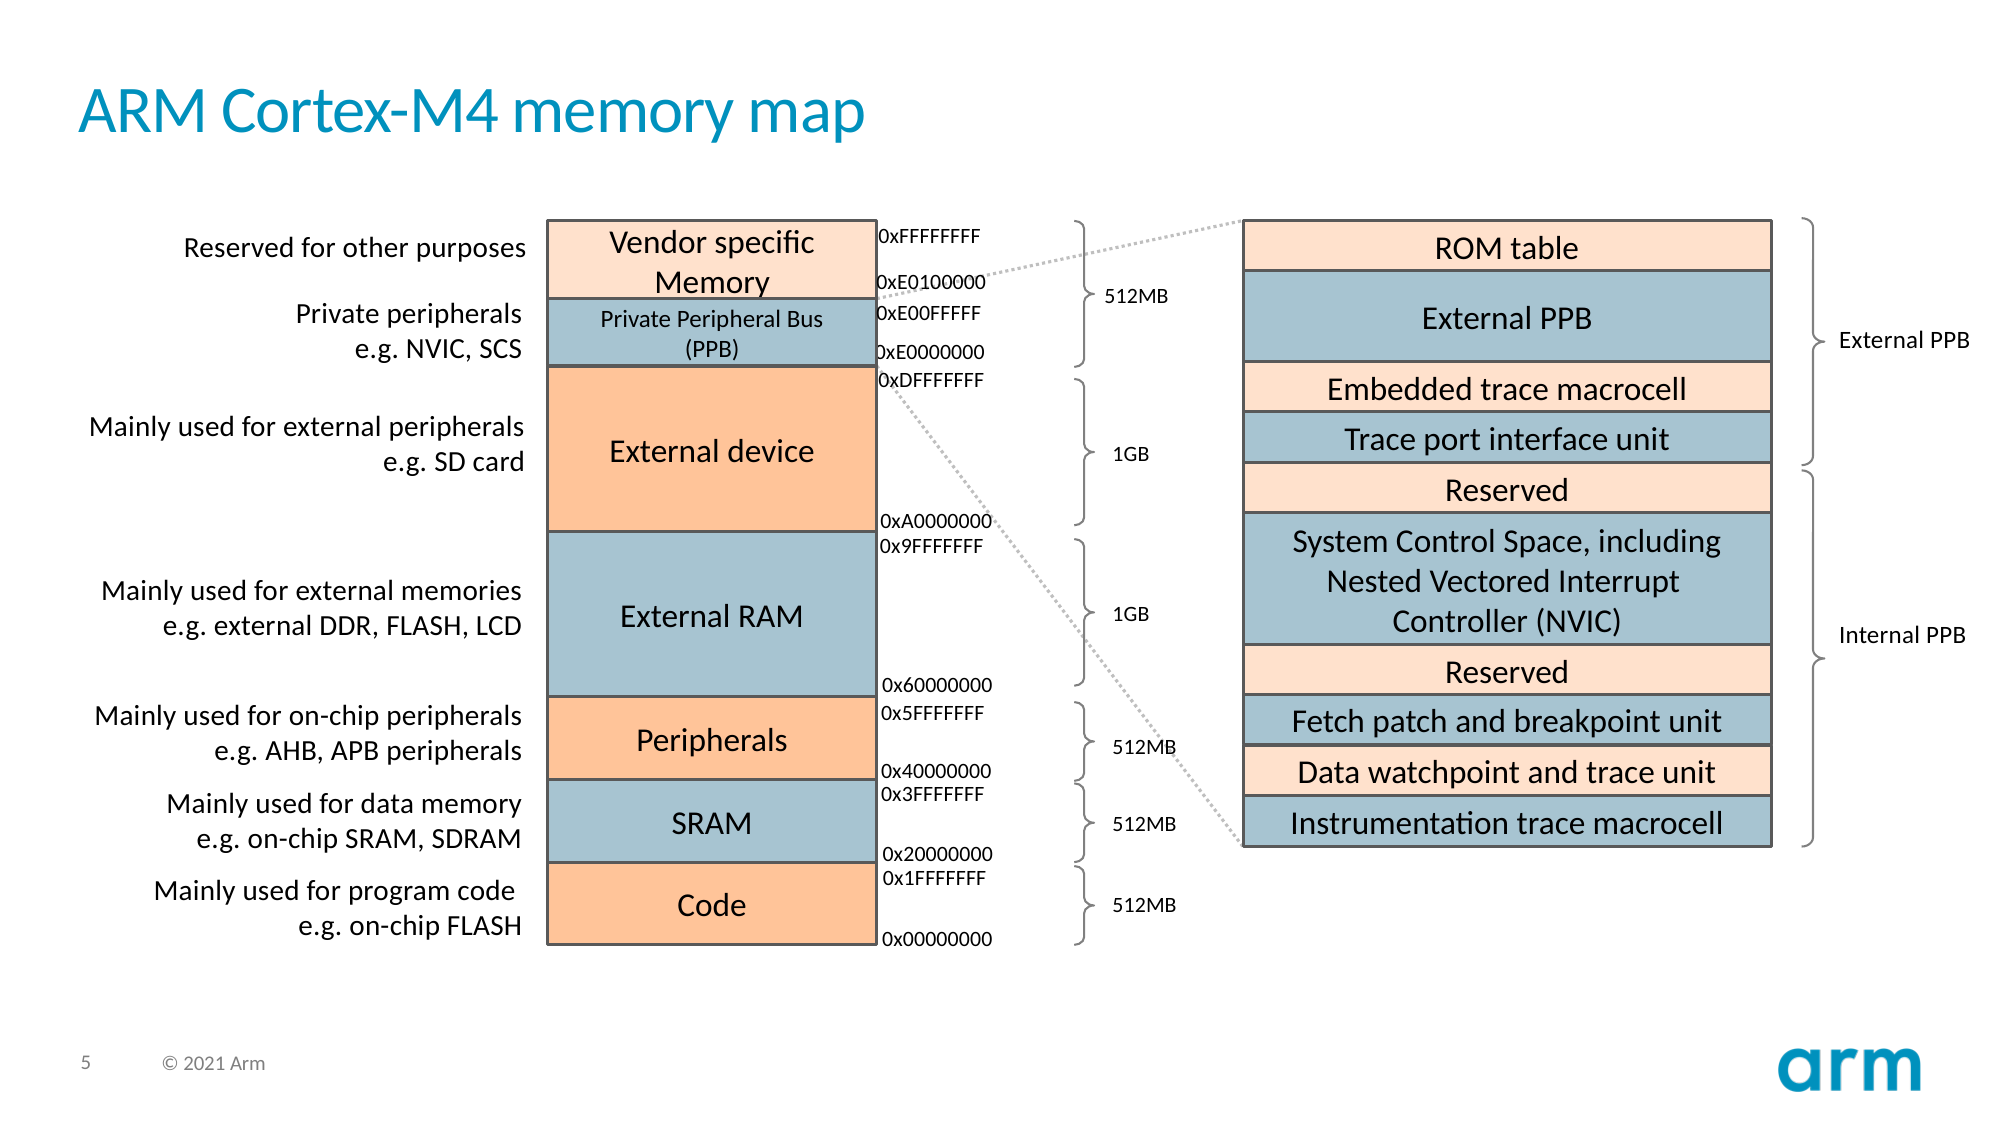

# ARM Cortex-M4 memory map
0xFFFFFFFF
Vendor specific
Memory

0xE0100000
512MB
0xE00FFFFF
Private Peripheral Bus
(PPB)
0xE0000000
0xDFFFFFFF
External device

1GB
0xA0000000
0x9FFFFFFF
External RAM

1GB
0x60000000
0x5FFFFFFF
Peripherals

512MB
0x40000000
0x3FFFFFFF
SRAM

512MB
0x20000000
0x1FFFFFFF
Code

512MB
0x00000000

ROM table
External PPB
External PPB
Embedded trace macrocell
Trace port interface unit
Reserved

System Control Space, including
Nested Vectored Interrupt
Controller (NVIC)
Internal PPB
Reserved
Fetch patch and breakpoint unit
Data watchpoint and trace unit
Instrumentation trace macrocell
Reserved for other purposes
Private peripherals
e.g. NVIC, SCS
Mainly used for external peripherals
e.g. SD card
Mainly used for external memories
e.g. external DDR, FLASH, LCD
Mainly used for on-chip peripherals
e.g. AHB, APB peripherals
Mainly used for data memory
e.g. on-chip SRAM, SDRAM
Mainly used for program code
e.g. on-chip FLASH